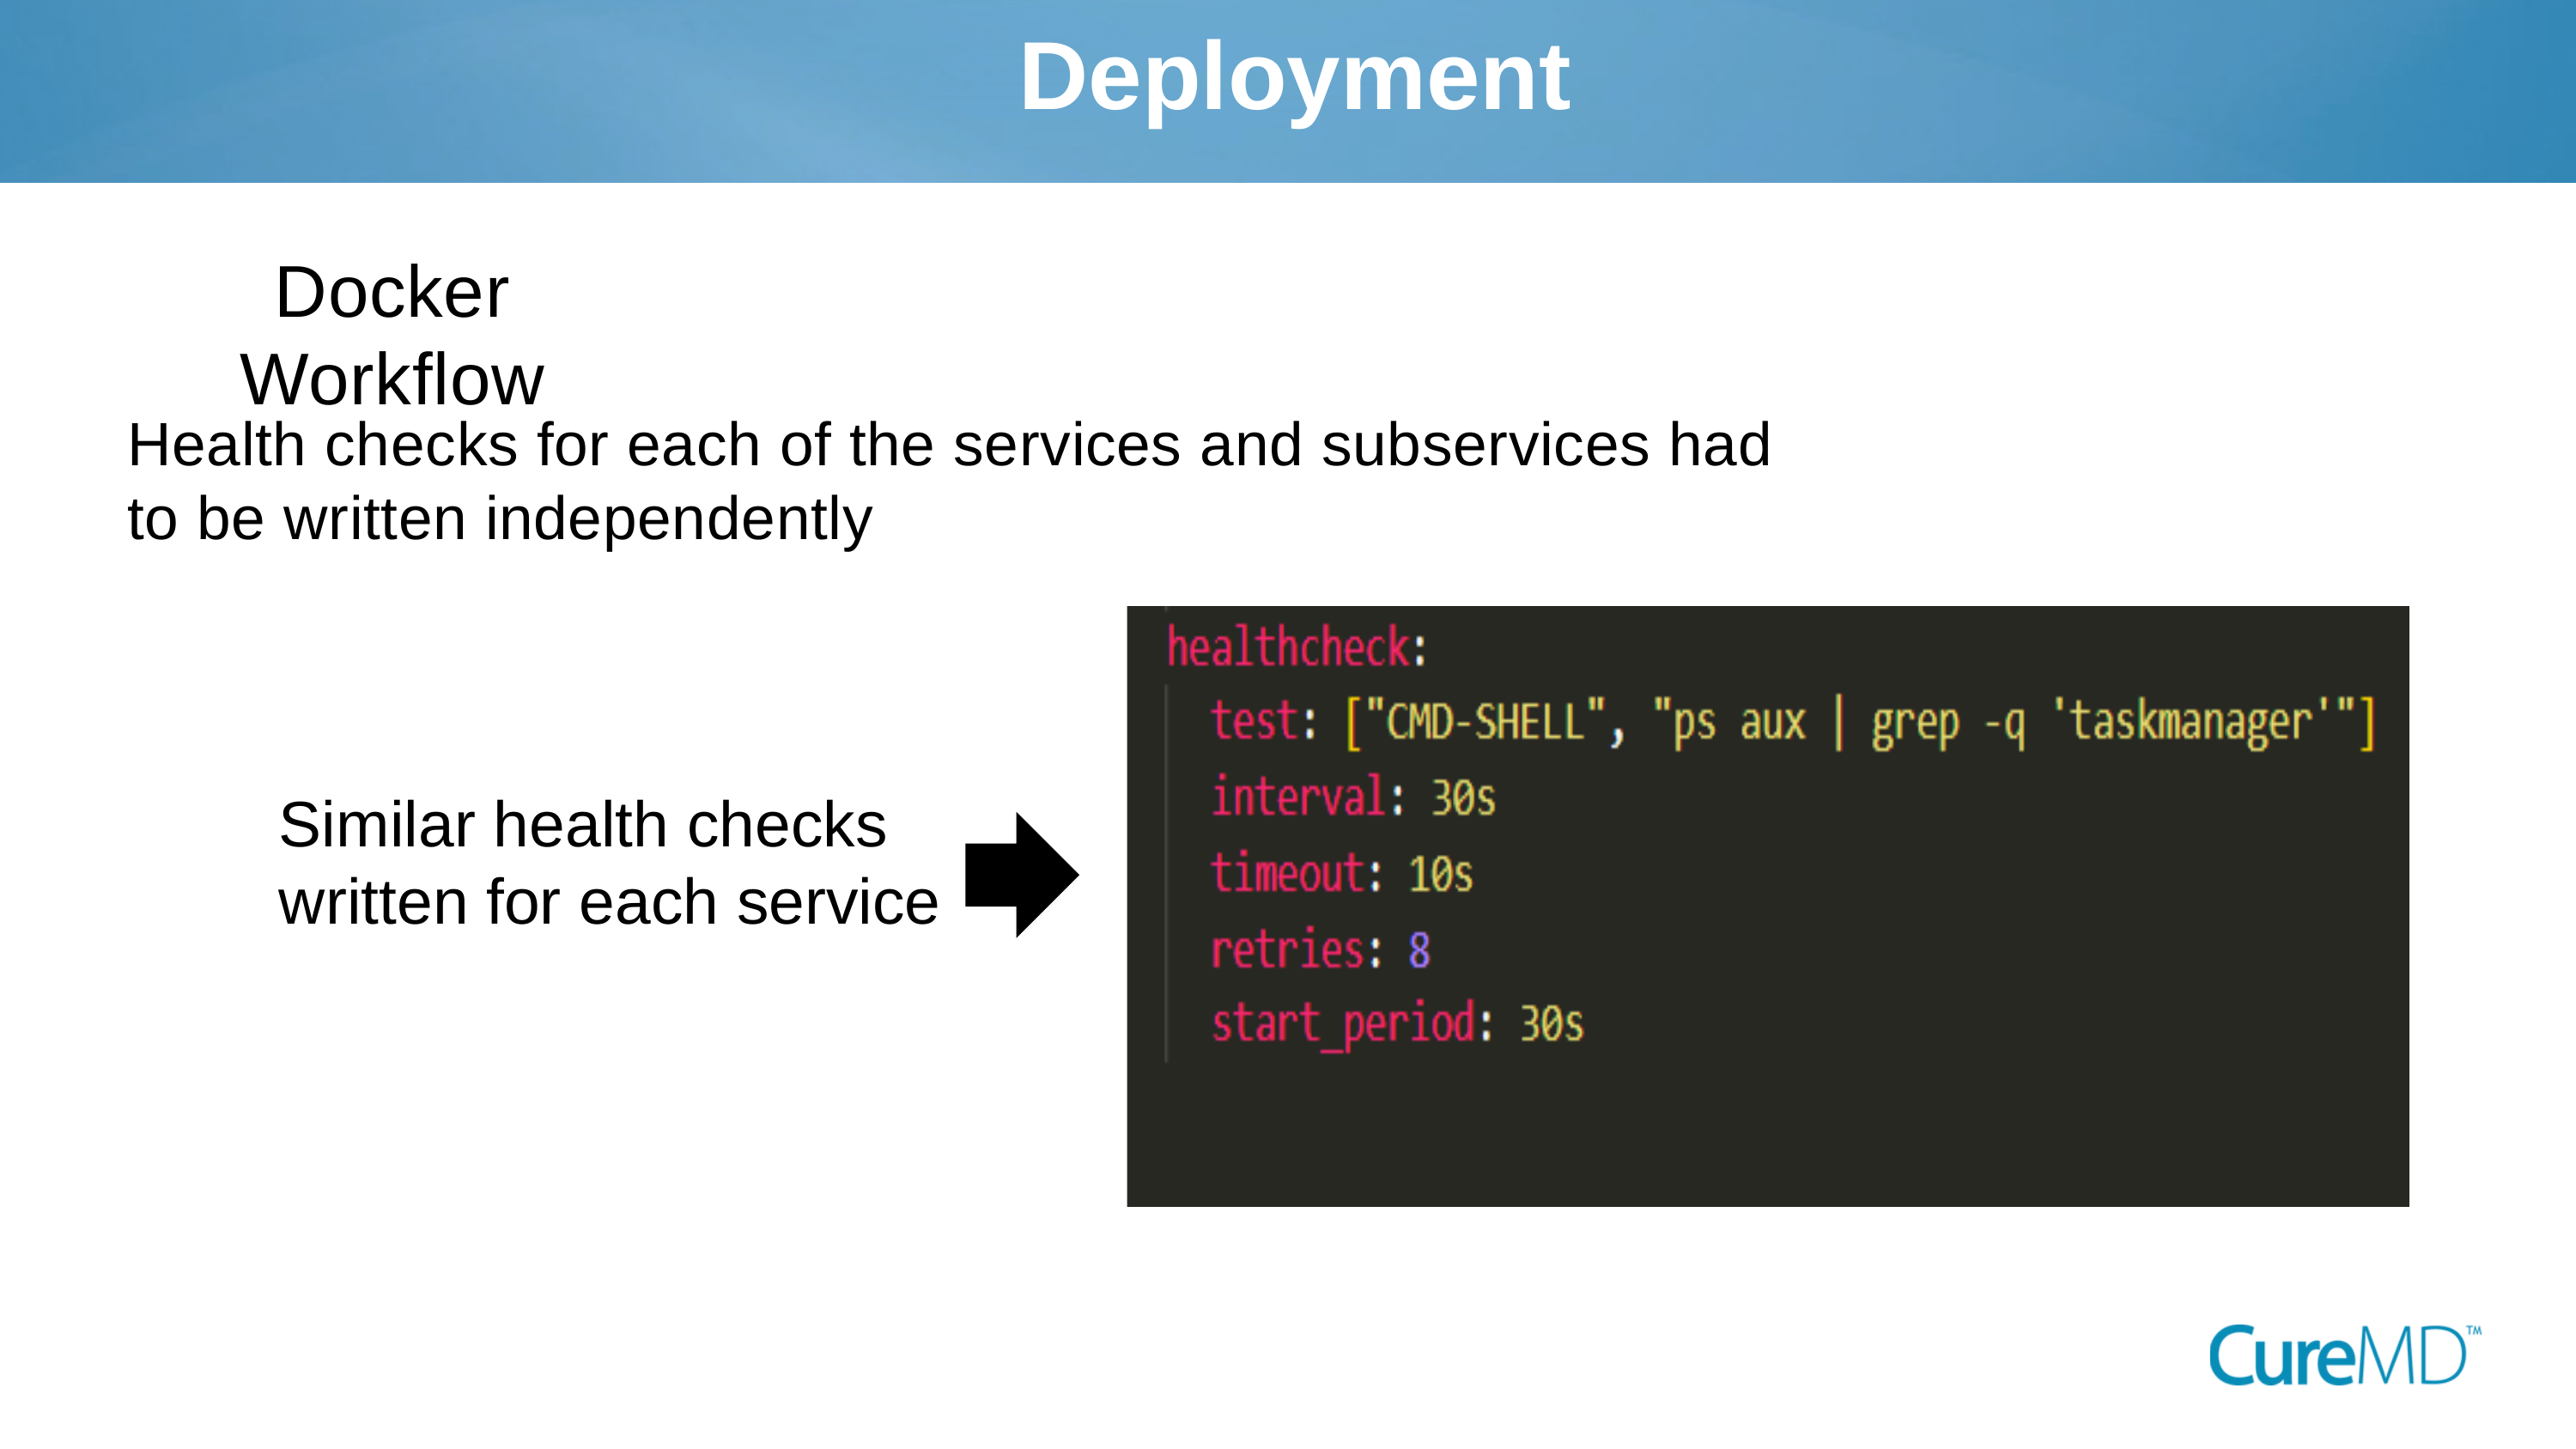

Deployment
Docker Workflow
Health checks for each of the services and subservices had to be written independently

Similar health checks written for each service